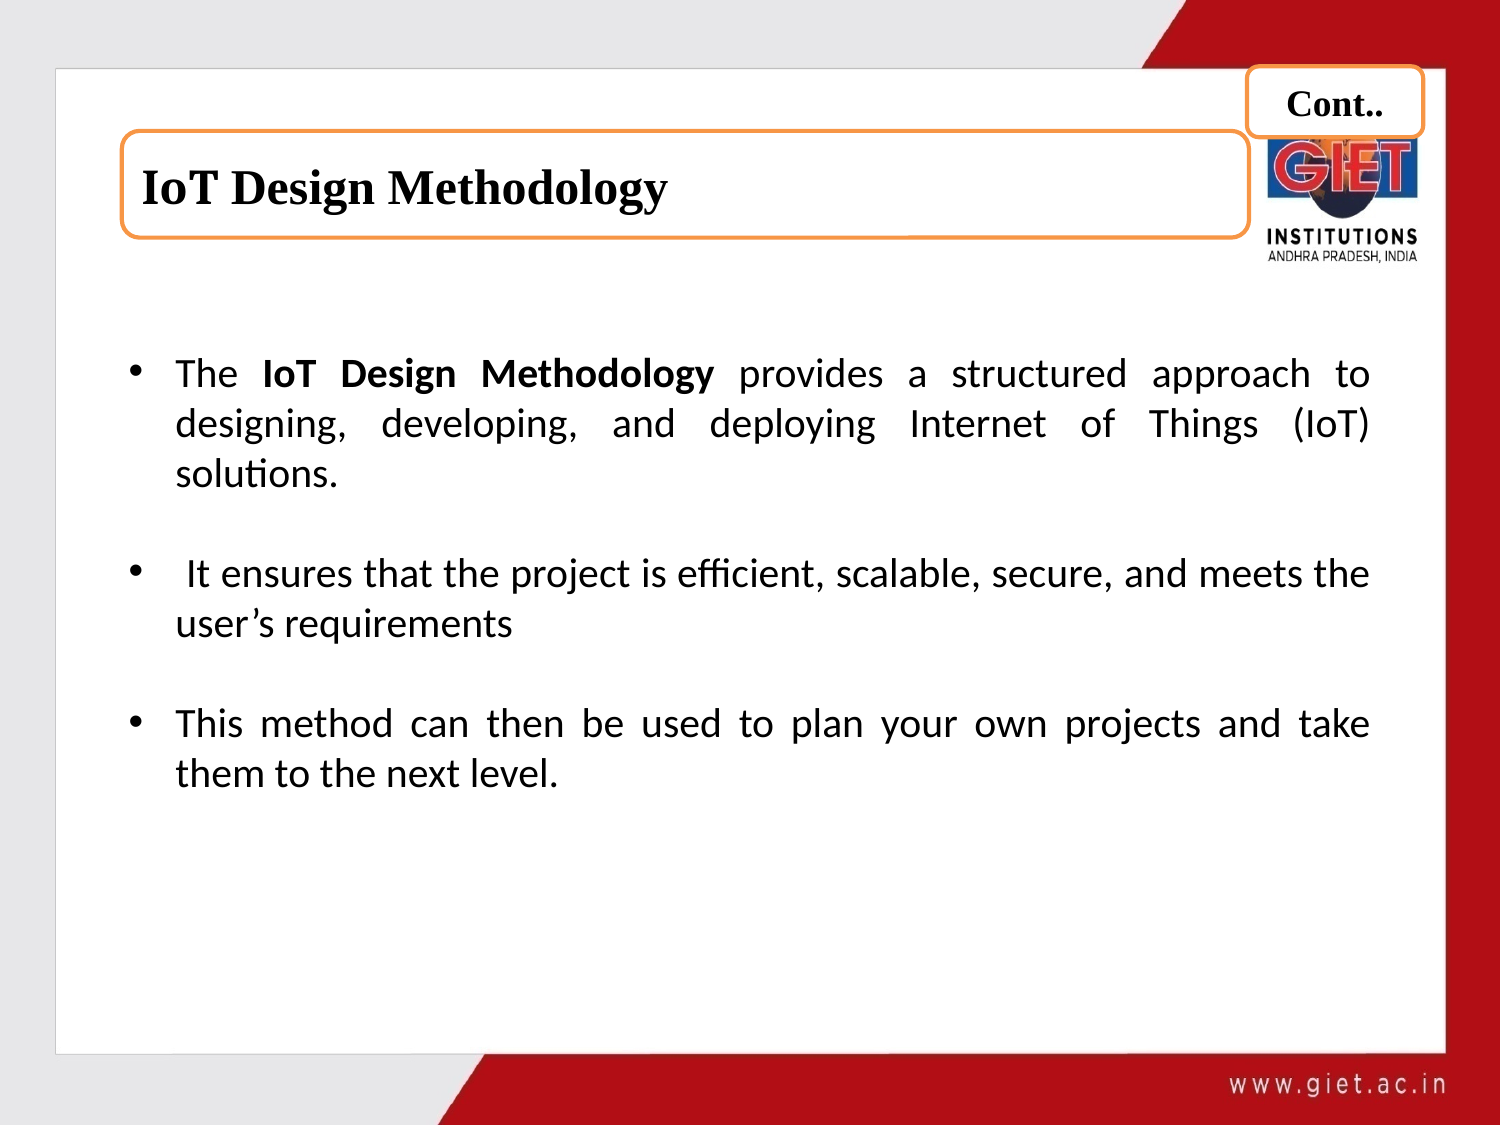

Cont..
IoT Design Methodology
The IoT Design Methodology provides a structured approach to designing, developing, and deploying Internet of Things (IoT) solutions.

 It ensures that the project is efficient, scalable, secure, and meets the user’s requirements

This method can then be used to plan your own projects and take them to the next level.